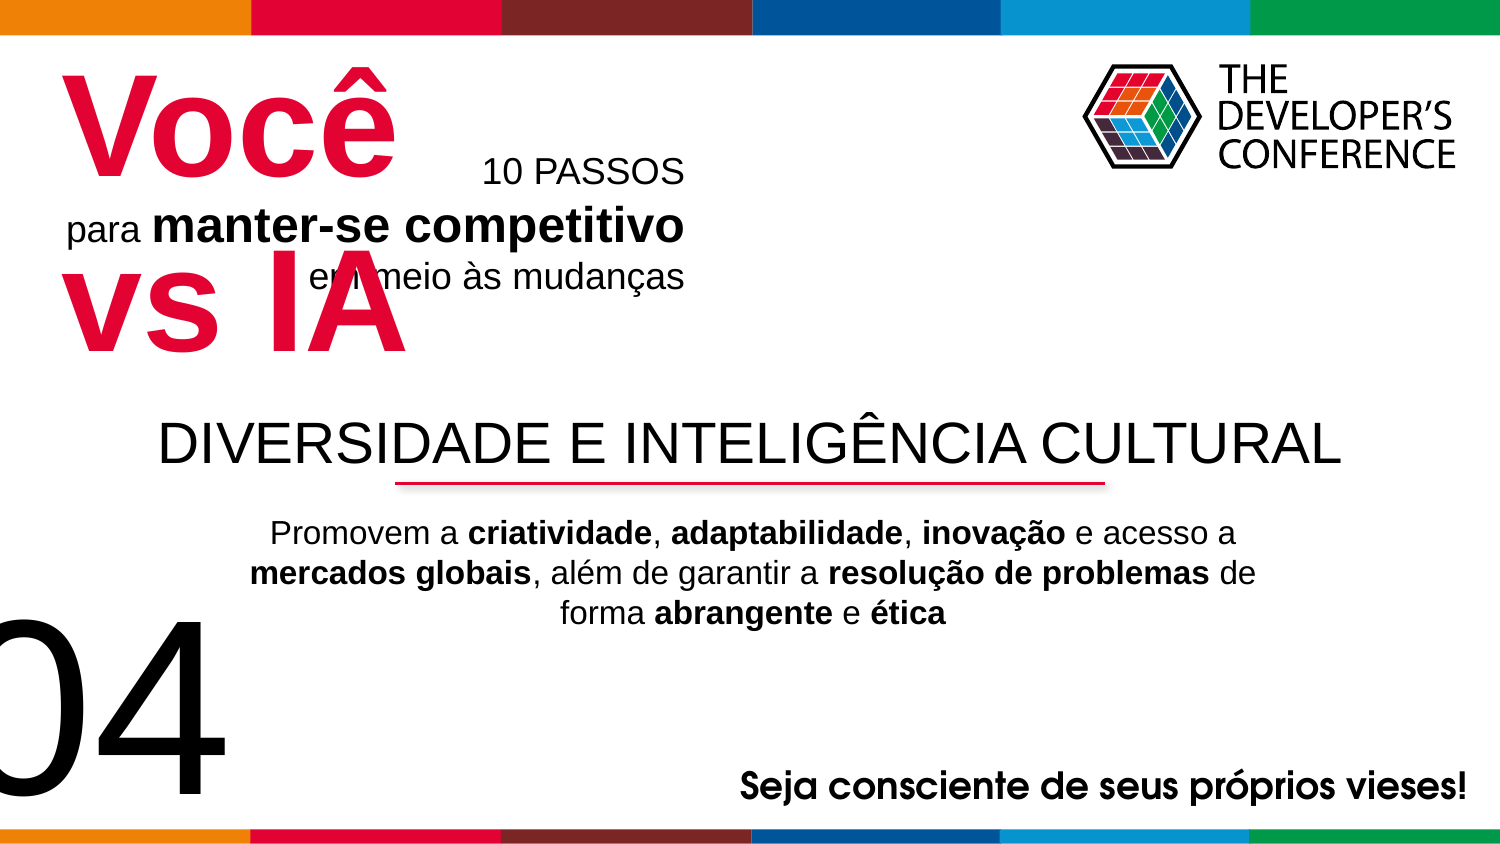

Você vs IA
10 PASSOS
para manter-se competitivo
em meio às mudanças
DIVERSIDADE E INTELIGÊNCIA CULTURAL
Promovem a criatividade, adaptabilidade, inovação e acesso a mercados globais, além de garantir a resolução de problemas de forma abrangente e ética
04
Seja consciente de seus próprios vieses!